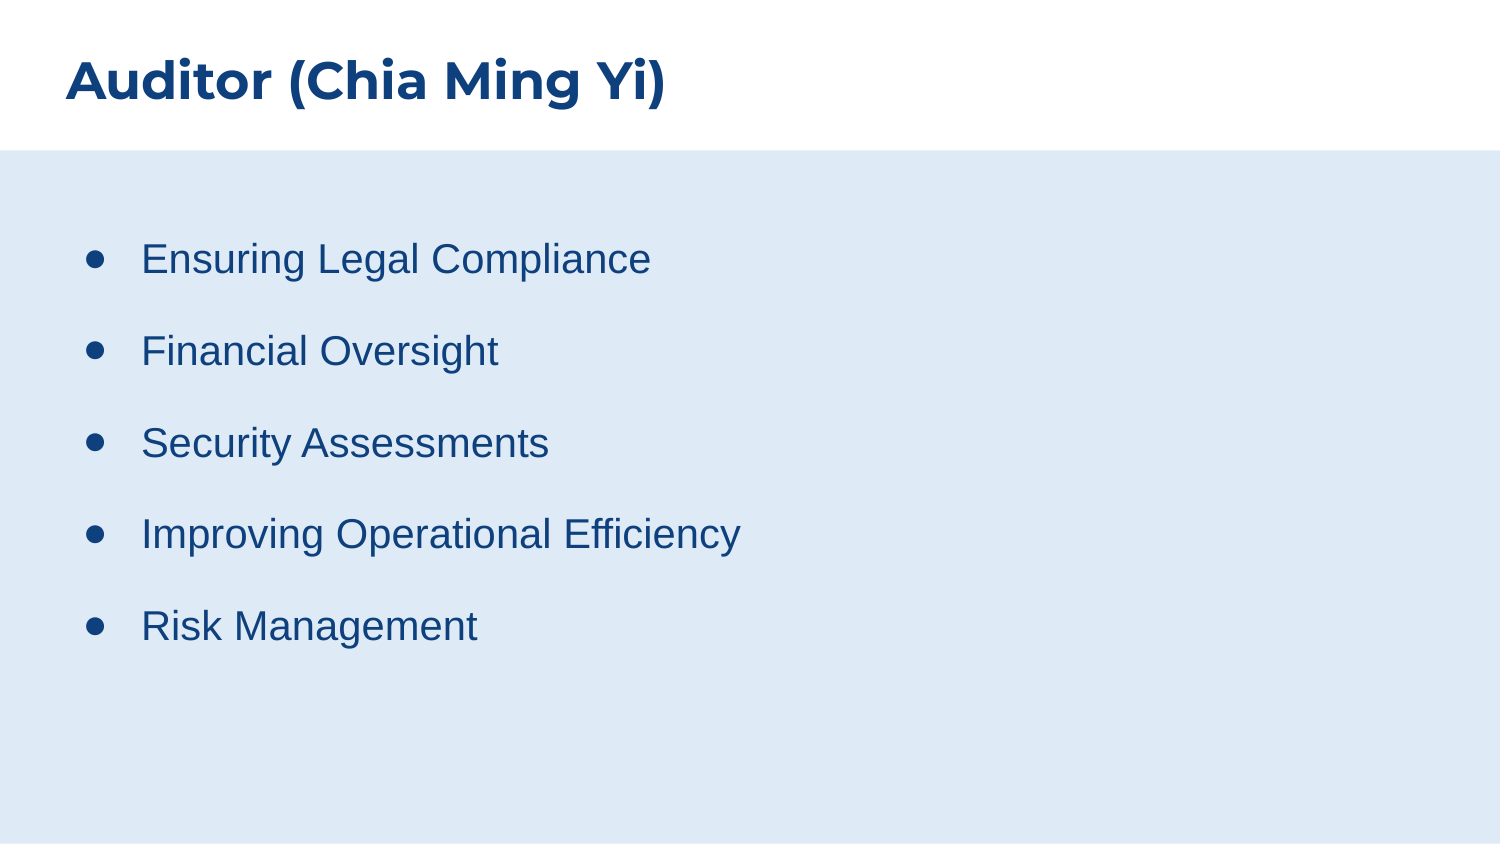

# Auditor (Chia Ming Yi)
Ensuring Legal Compliance
Financial Oversight
Security Assessments
Improving Operational Efficiency
Risk Management